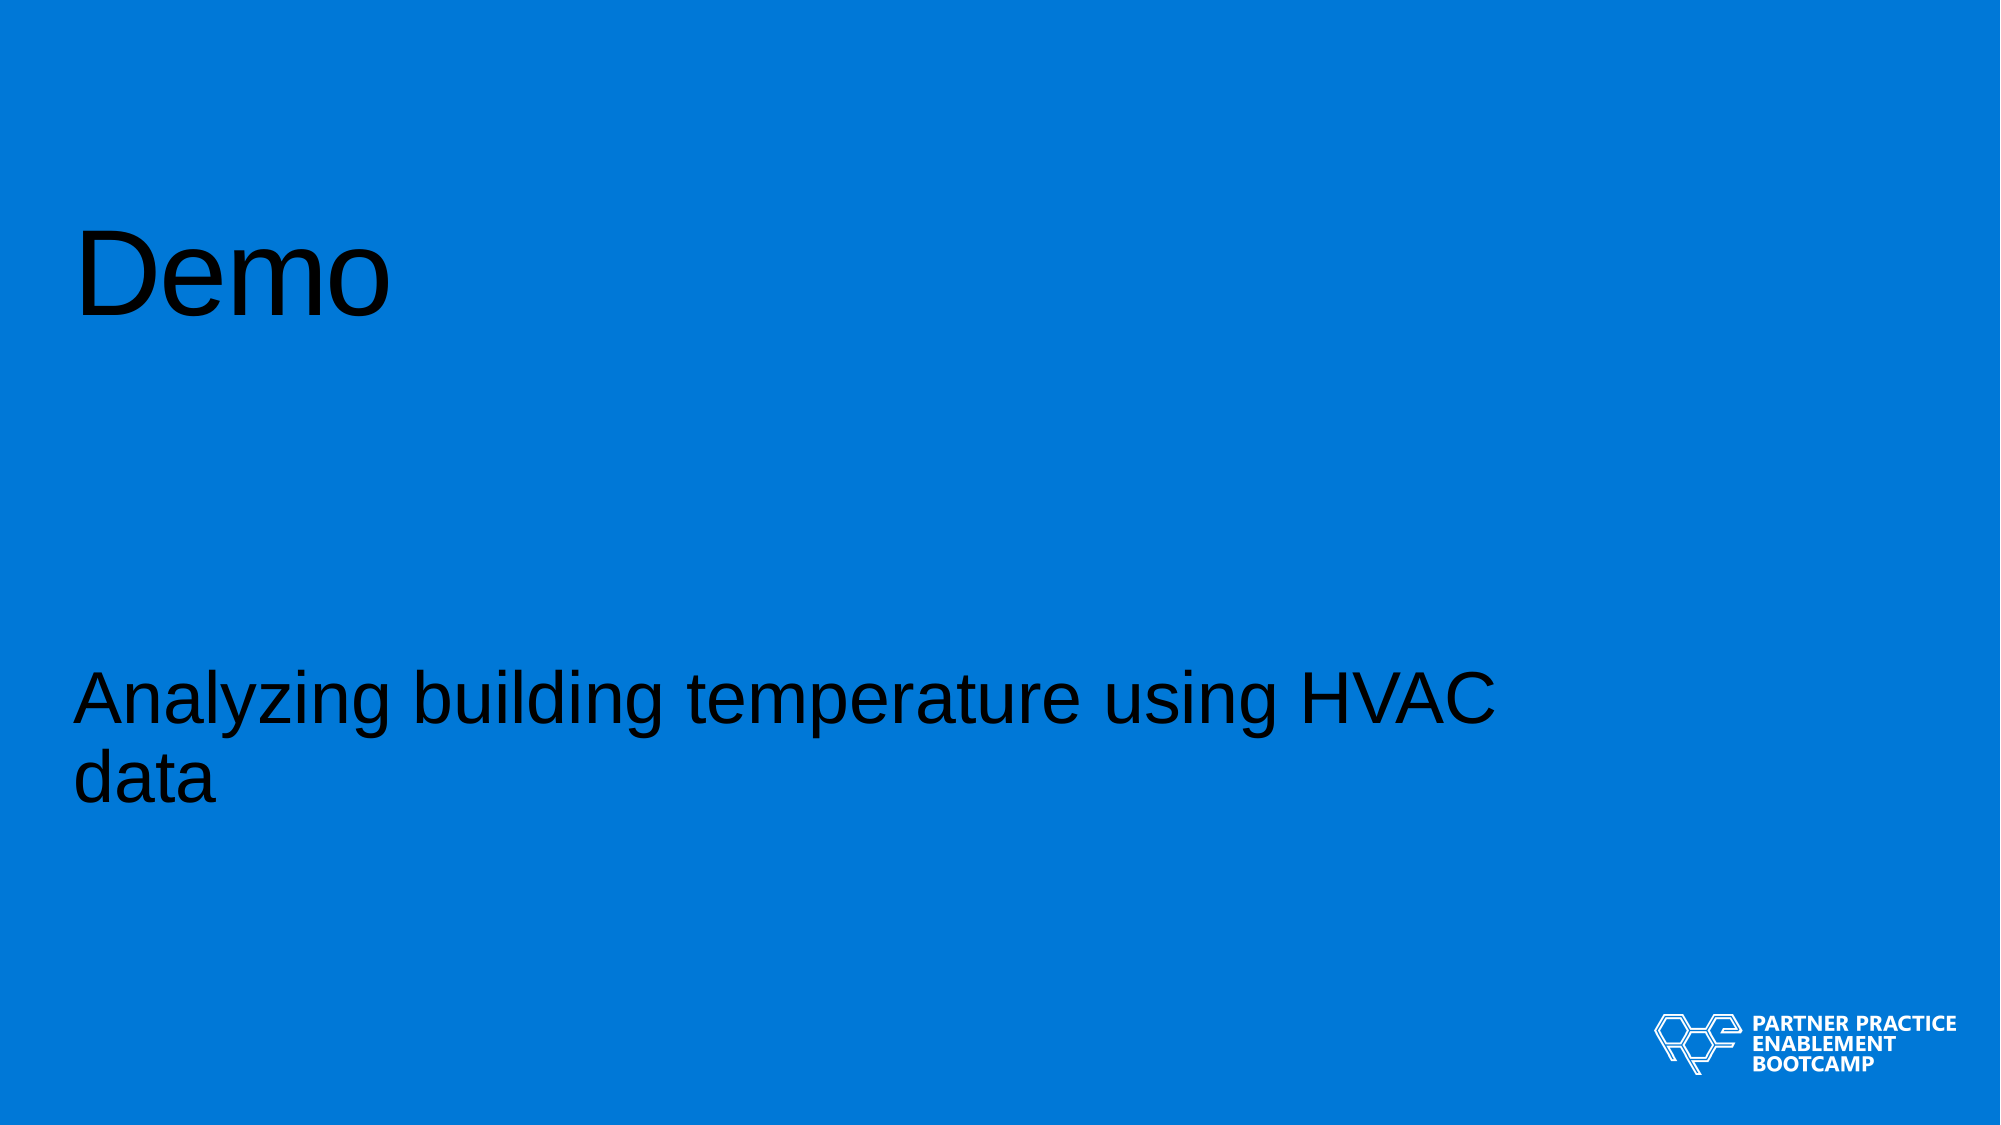

# Demo
Analyzing building temperature using HVAC data